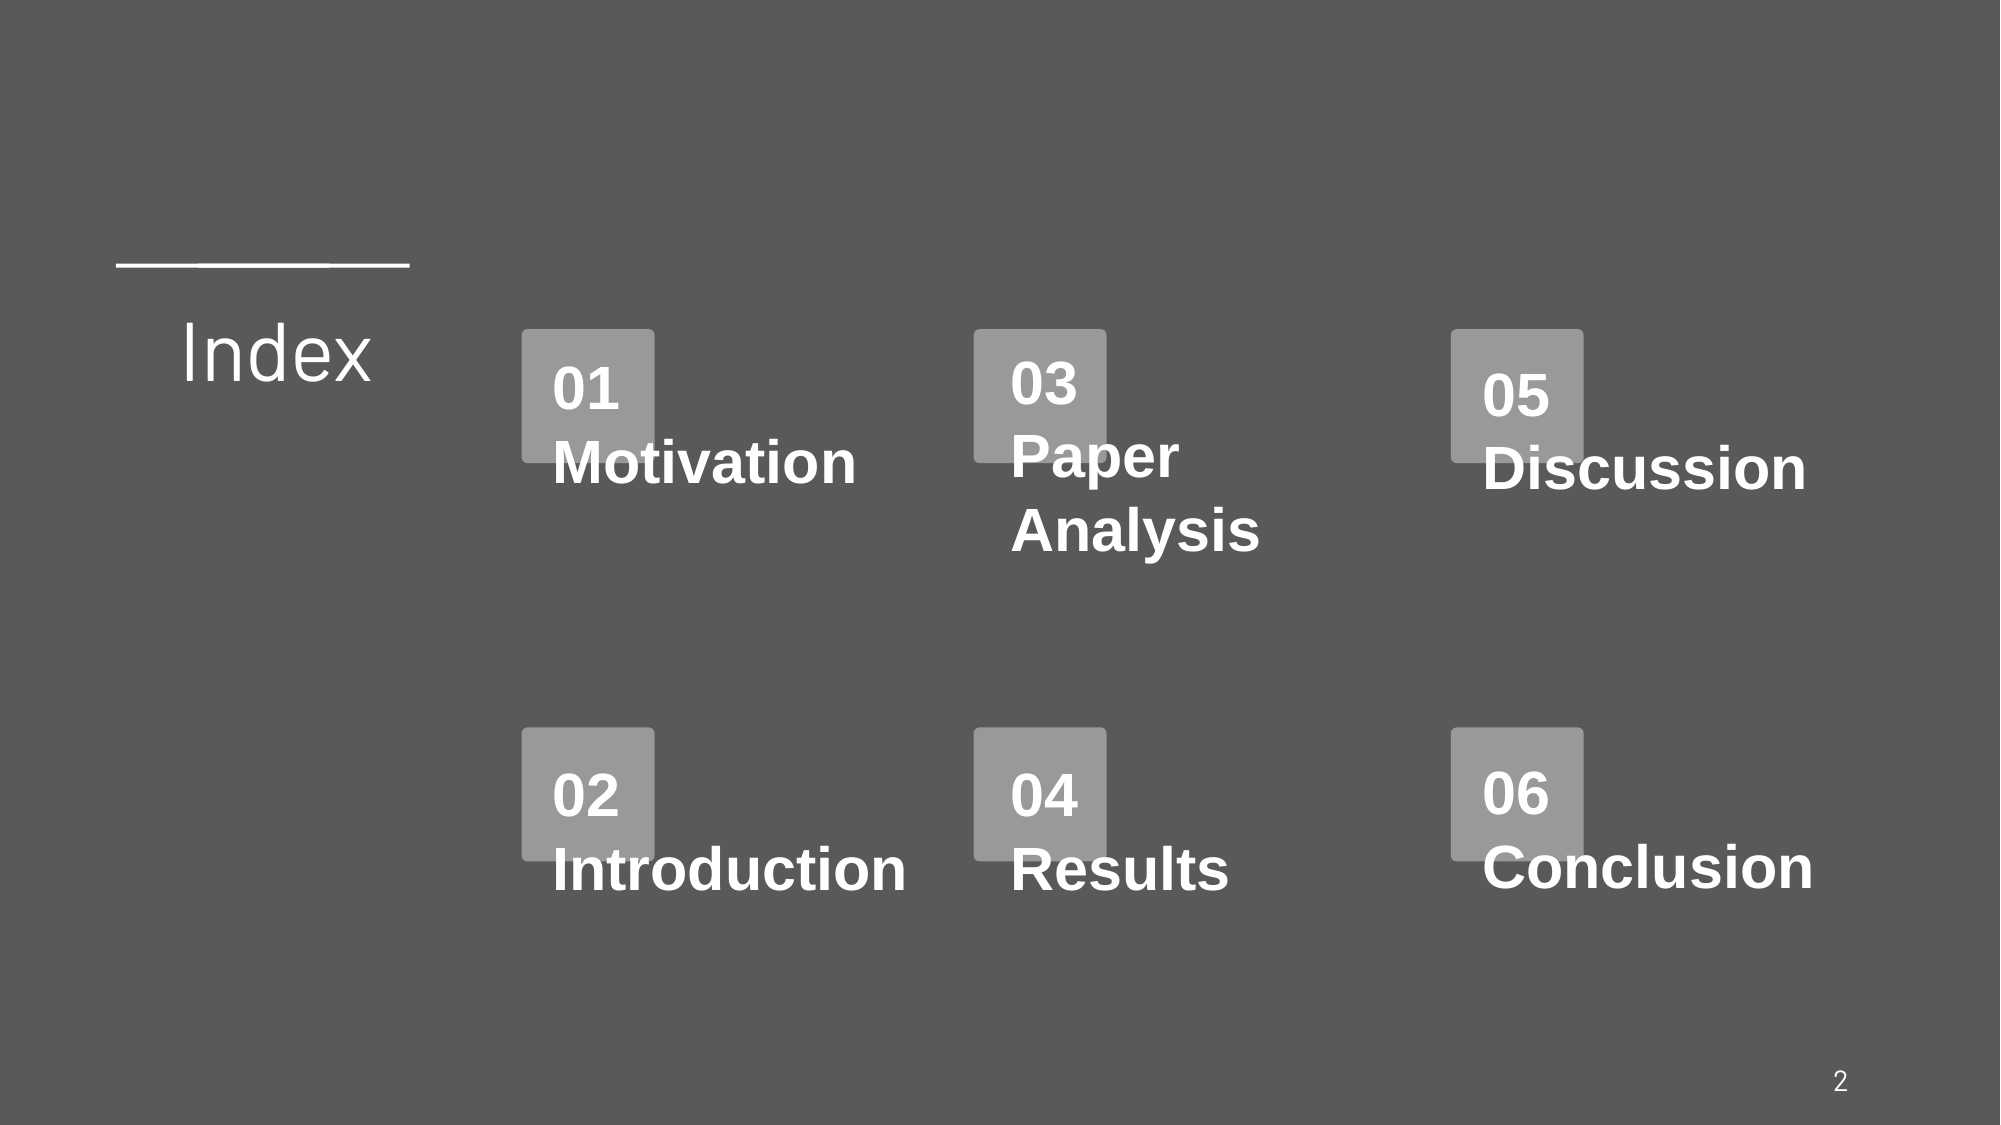

# Index

03
Paper
Analysis
05
Discussion
01              Motivation
04
Results

02
Introduction
06
Conclusion
2